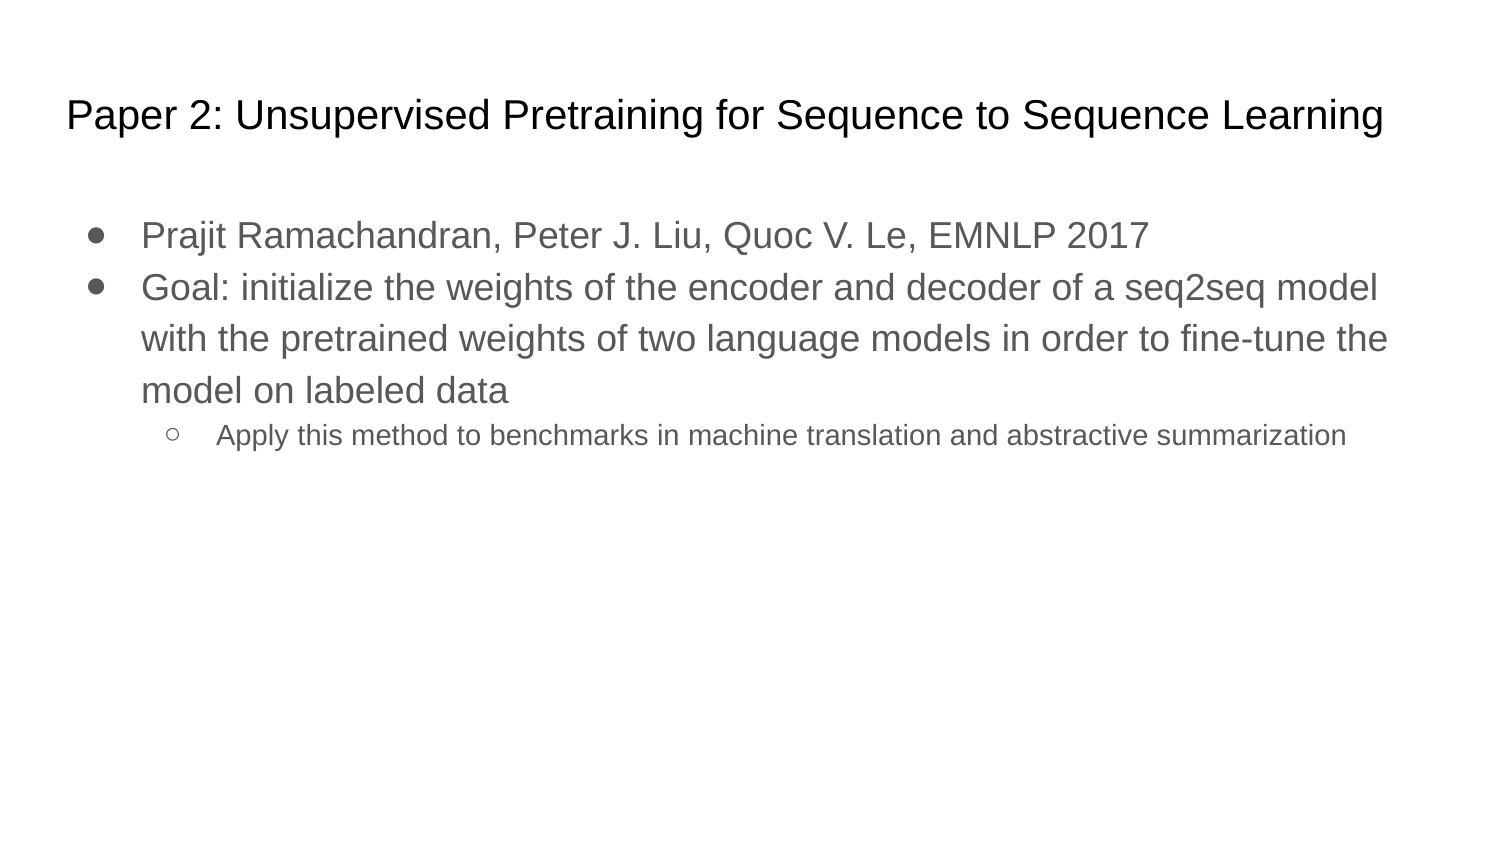

# Paper 2: Unsupervised Pretraining for Sequence to Sequence Learning
Prajit Ramachandran, Peter J. Liu, Quoc V. Le, EMNLP 2017
Goal: initialize the weights of the encoder and decoder of a seq2seq model with the pretrained weights of two language models in order to fine-tune the model on labeled data
Apply this method to benchmarks in machine translation and abstractive summarization